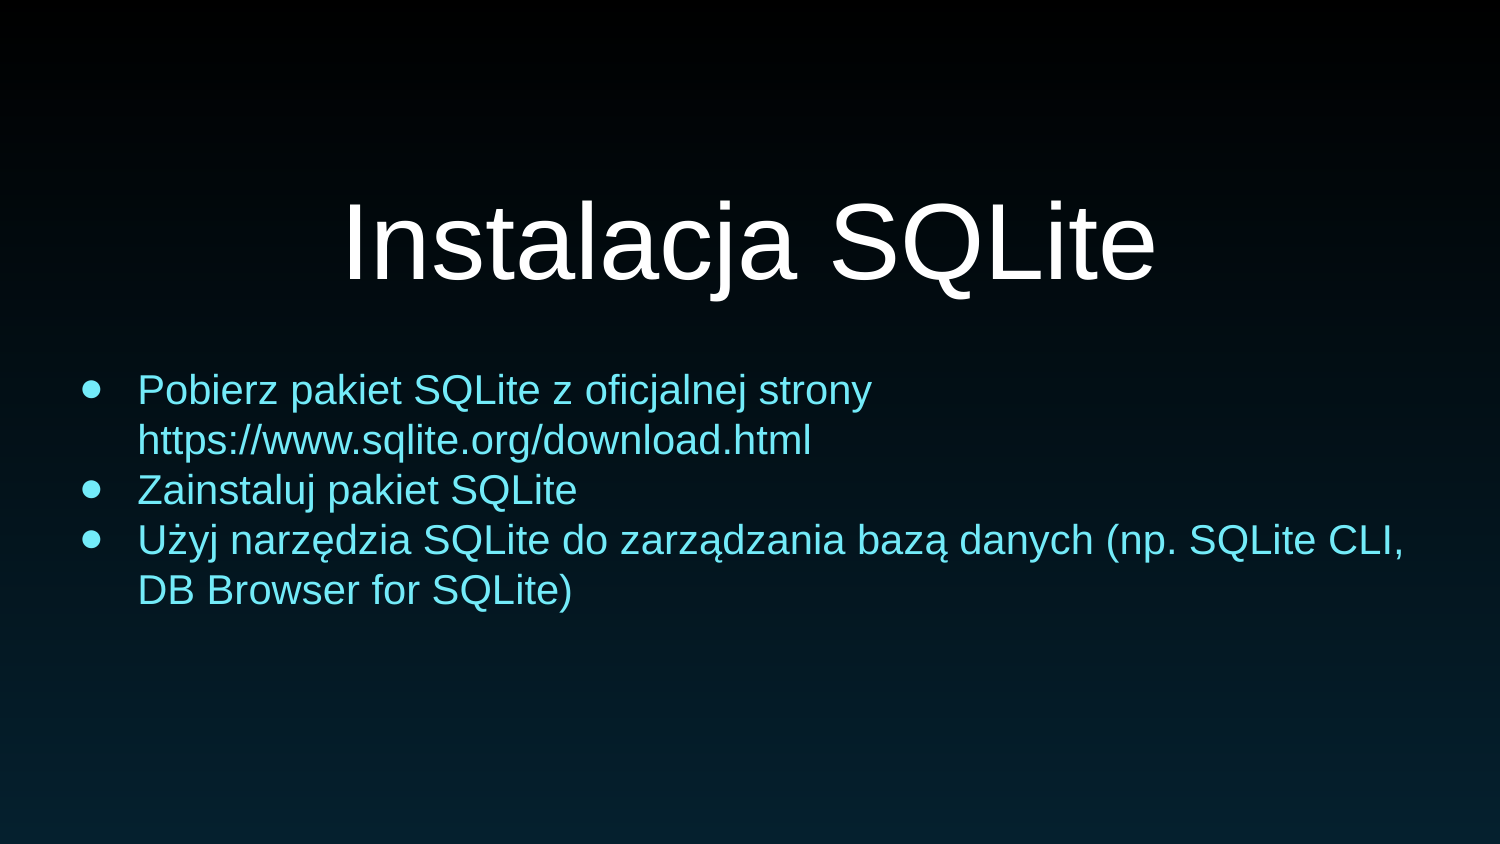

# Instalacja SQLite
Pobierz pakiet SQLite z oficjalnej strony https://www.sqlite.org/download.html
Zainstaluj pakiet SQLite
Użyj narzędzia SQLite do zarządzania bazą danych (np. SQLite CLI, DB Browser for SQLite)